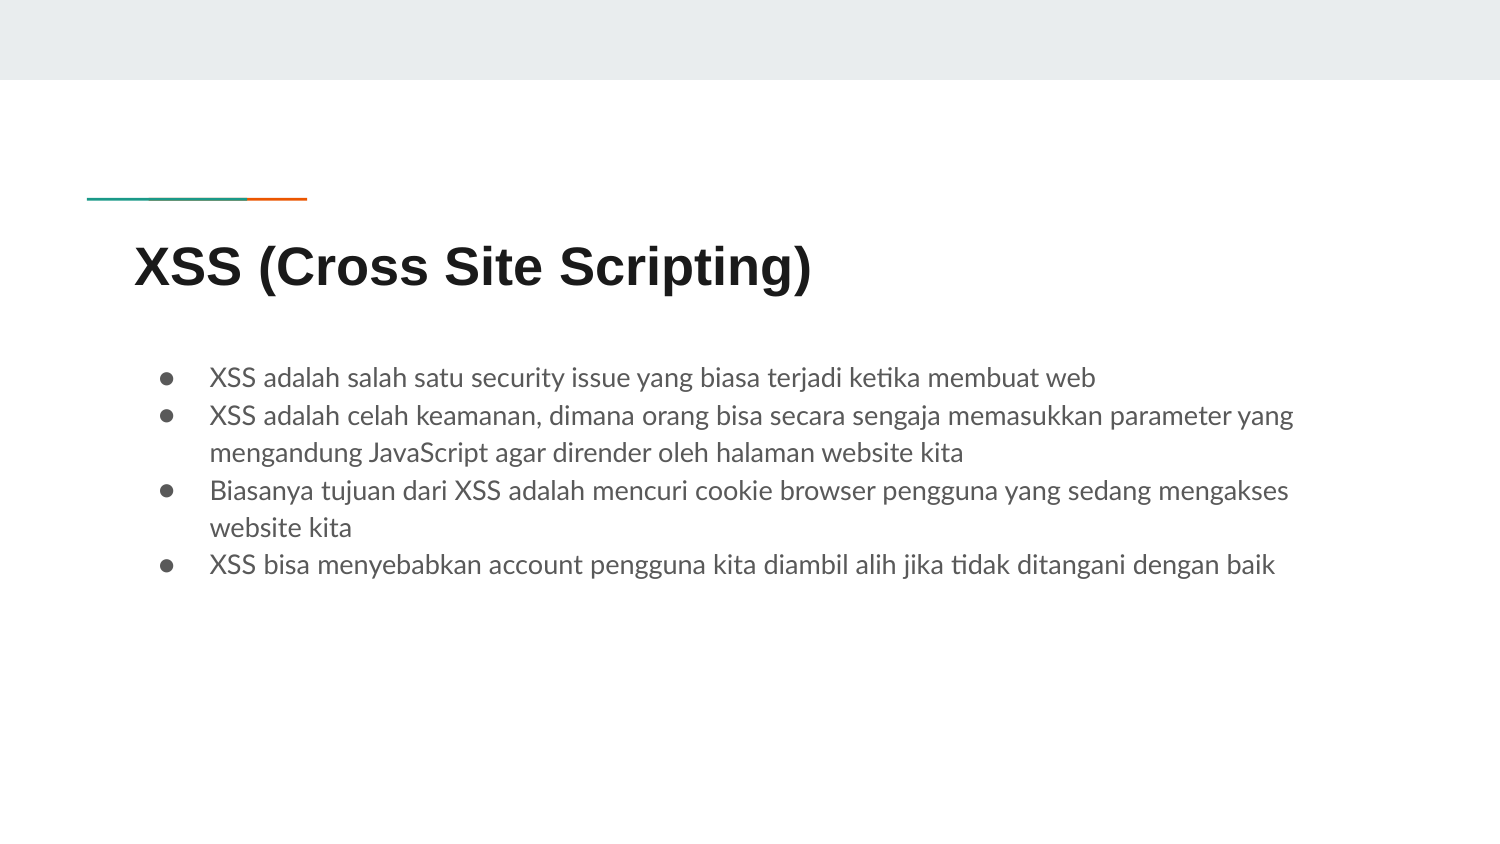

# XSS (Cross Site Scripting)
XSS adalah salah satu security issue yang biasa terjadi ketika membuat web
XSS adalah celah keamanan, dimana orang bisa secara sengaja memasukkan parameter yang mengandung JavaScript agar dirender oleh halaman website kita
Biasanya tujuan dari XSS adalah mencuri cookie browser pengguna yang sedang mengakses website kita
XSS bisa menyebabkan account pengguna kita diambil alih jika tidak ditangani dengan baik